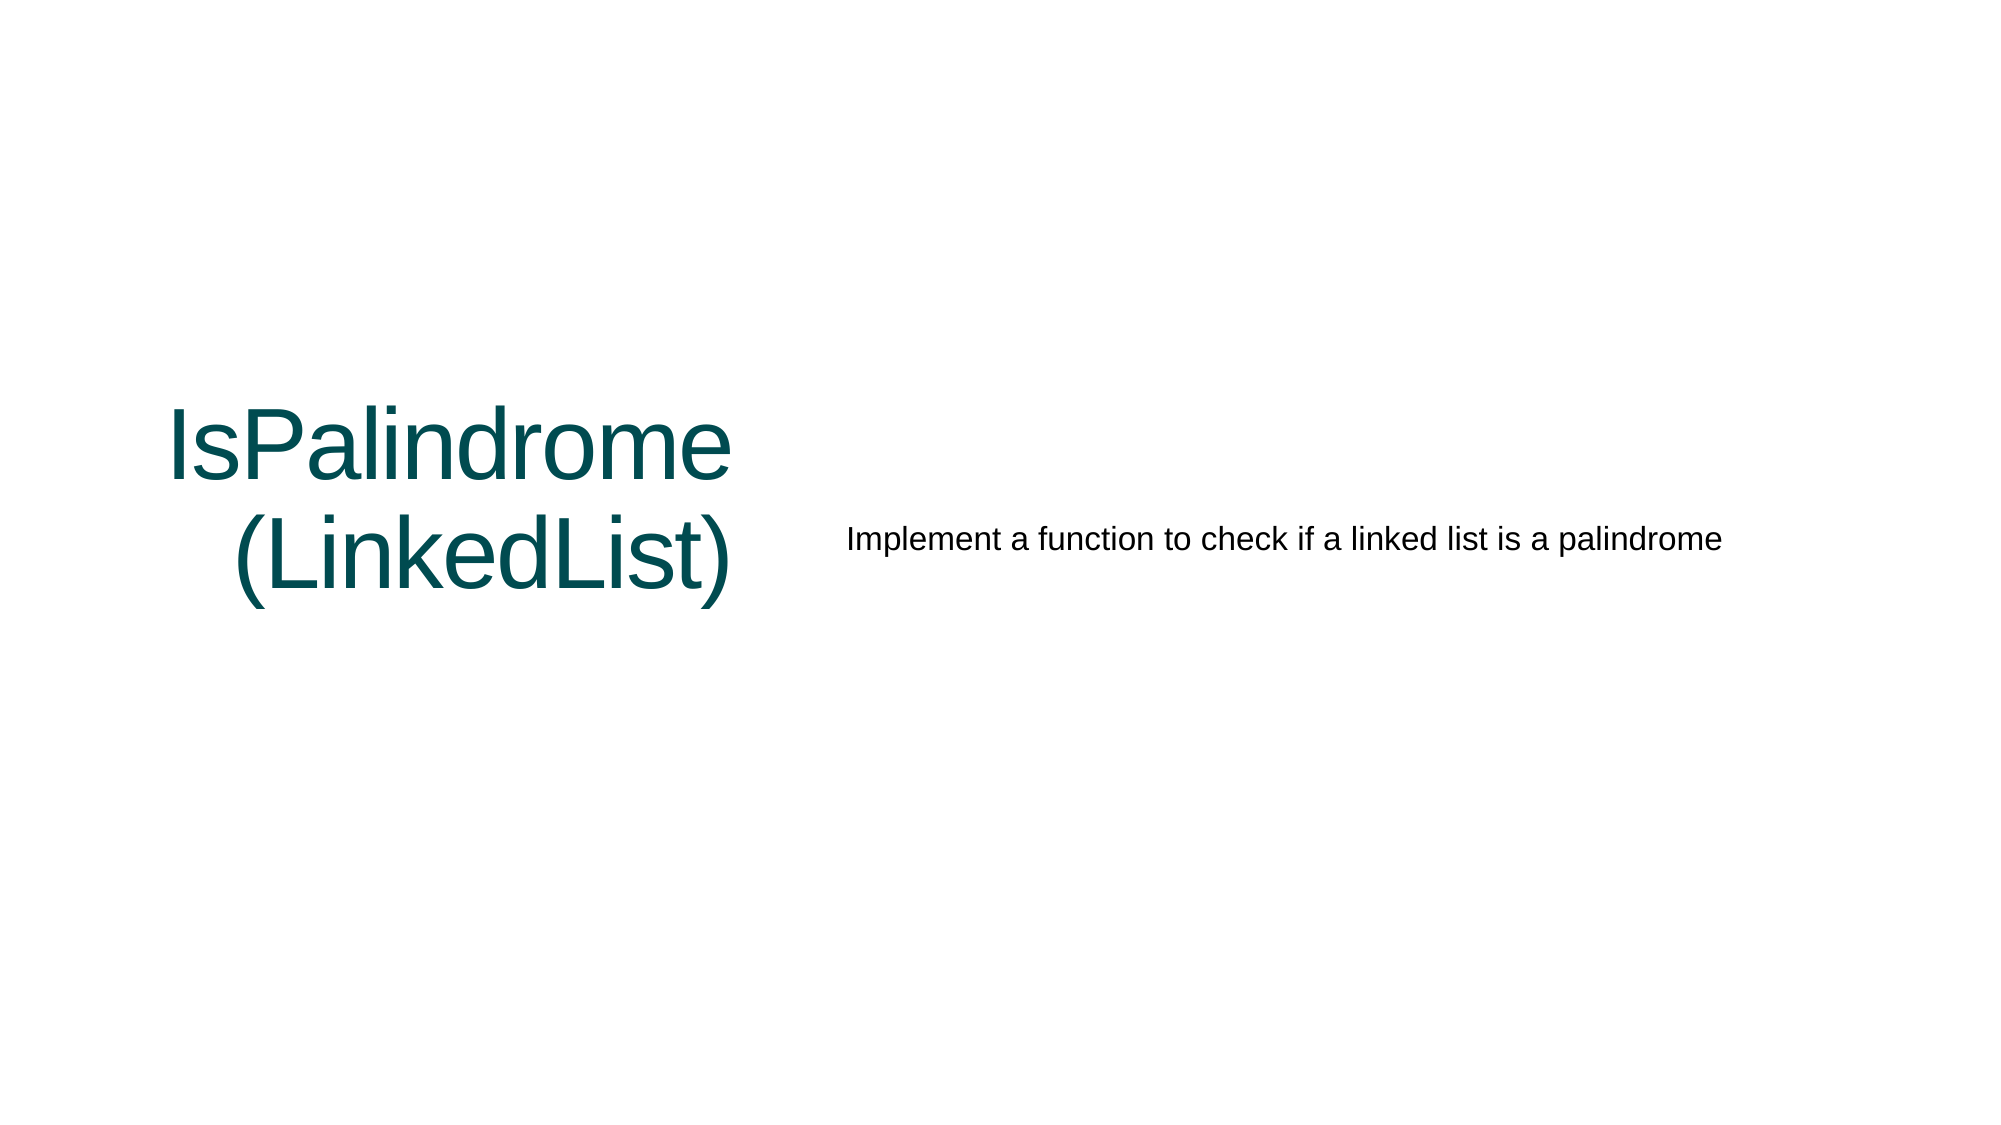

Implement a function to check if a linked list is a palindrome

# IsPalindrome (LinkedList)